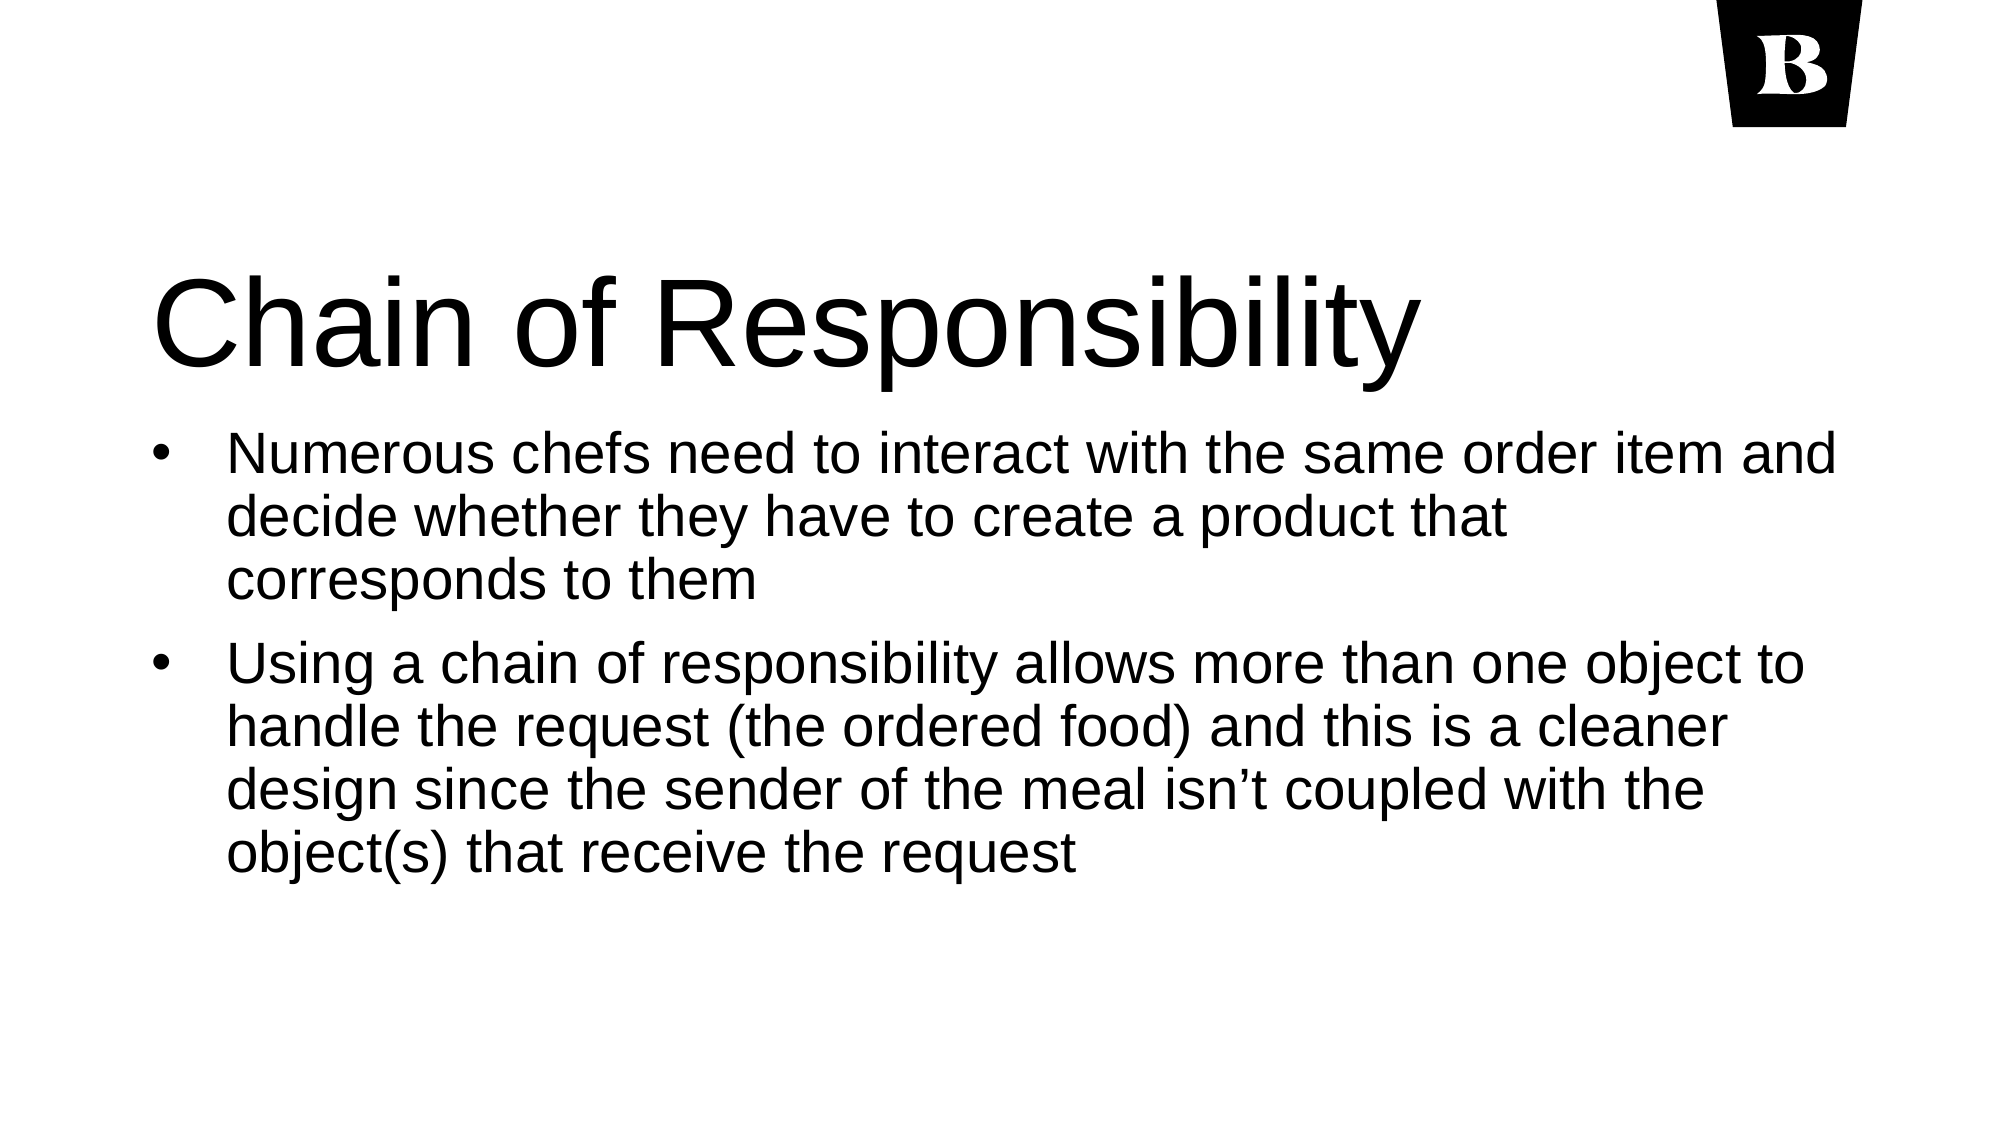

# Chain of Responsibility
Numerous chefs need to interact with the same order item and decide whether they have to create a product that corresponds to them
Using a chain of responsibility allows more than one object to handle the request (the ordered food) and this is a cleaner design since the sender of the meal isn’t coupled with the object(s) that receive the request